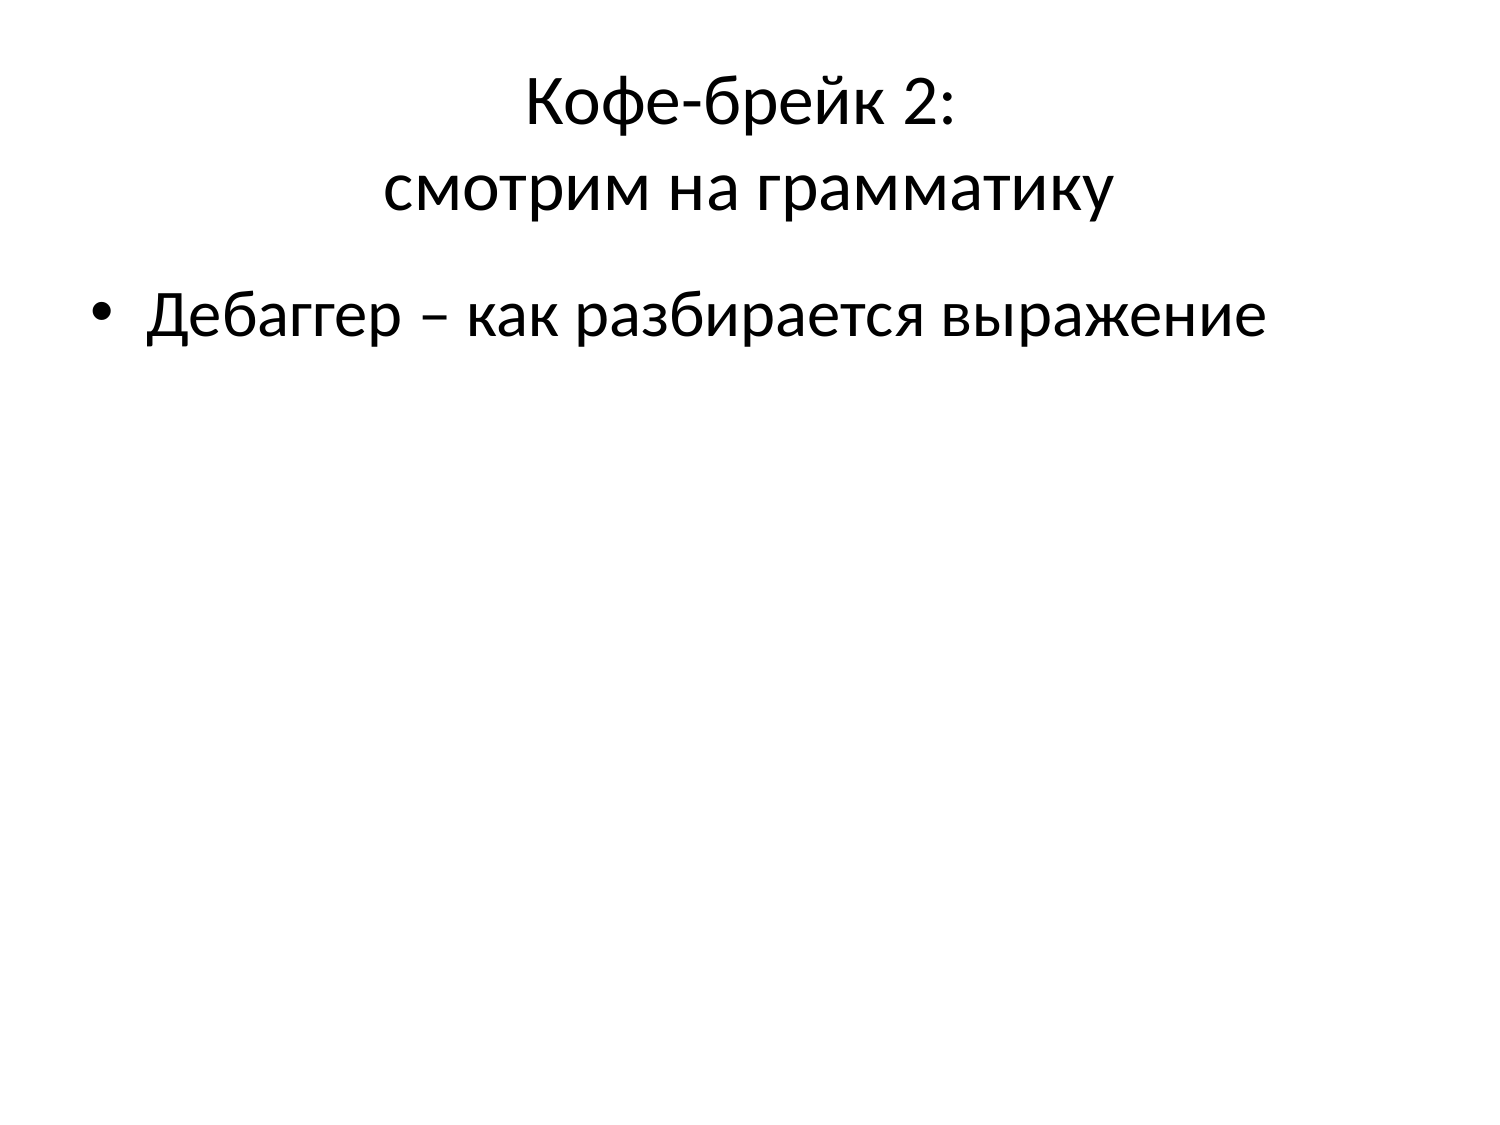

# Кофе-брейк 2: смотрим на грамматику
Дебаггер – как разбирается выражение